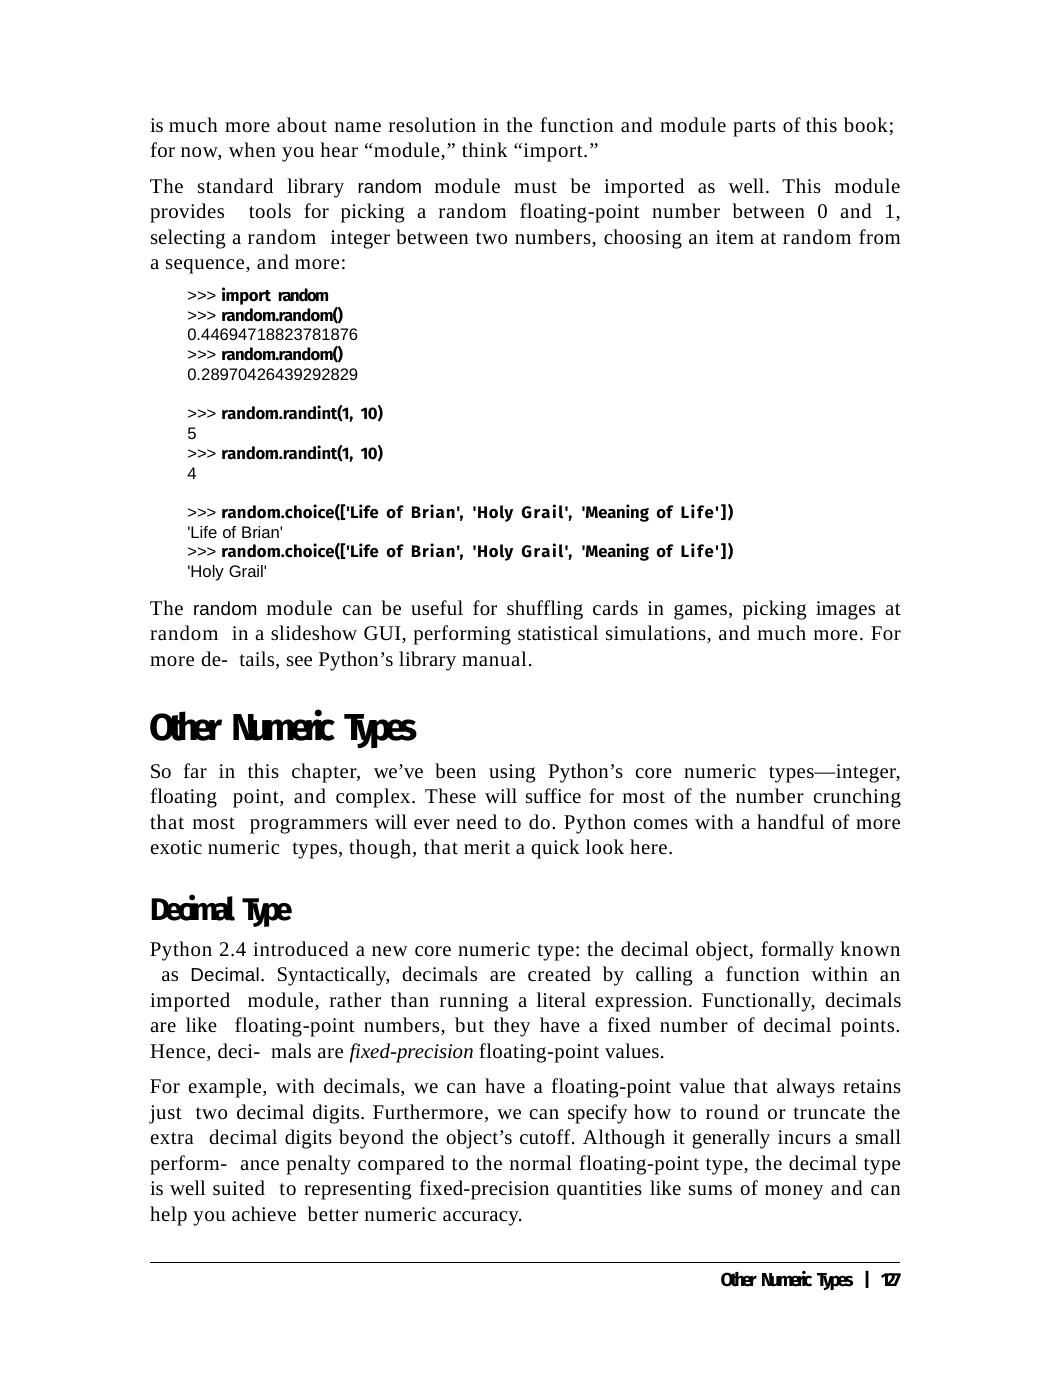

is much more about name resolution in the function and module parts of this book;  for now, when you hear “module,” think “import.”
The standard library random module must be imported as well. This module provides  tools for picking a random floating-point number between 0 and 1, selecting a random  integer between two numbers, choosing an item at random from a sequence, and more:
>>> import random
>>> random.random()
0.44694718823781876
>>> random.random()
0.28970426439292829

>>> random.randint(1, 10)
5
>>> random.randint(1, 10)
4

>>> random.choice(['Life of Brian', 'Holy Grail', 'Meaning of Life'])
'Life of Brian'
>>> random.choice(['Life of Brian', 'Holy Grail', 'Meaning of Life'])
'Holy Grail'
The random module can be useful for shuffling cards in games, picking images at random  in a slideshow GUI, performing statistical simulations, and much more. For more de-  tails, see Python’s library manual.

Other Numeric Types
So far in this chapter, we’ve been using Python’s core numeric types—integer, floating  point, and complex. These will suffice for most of the number crunching that most  programmers will ever need to do. Python comes with a handful of more exotic numeric  types, though, that merit a quick look here.

Decimal Type
Python 2.4 introduced a new core numeric type: the decimal object, formally known  as Decimal. Syntactically, decimals are created by calling a function within an imported  module, rather than running a literal expression. Functionally, decimals are like  floating-point numbers, but they have a fixed number of decimal points. Hence, deci-  mals are fixed-precision floating-point values.
For example, with decimals, we can have a floating-point value that always retains just  two decimal digits. Furthermore, we can specify how to round or truncate the extra  decimal digits beyond the object’s cutoff. Although it generally incurs a small perform-  ance penalty compared to the normal floating-point type, the decimal type is well suited  to representing fixed-precision quantities like sums of money and can help you achieve  better numeric accuracy.

Other Numeric Types  |  127